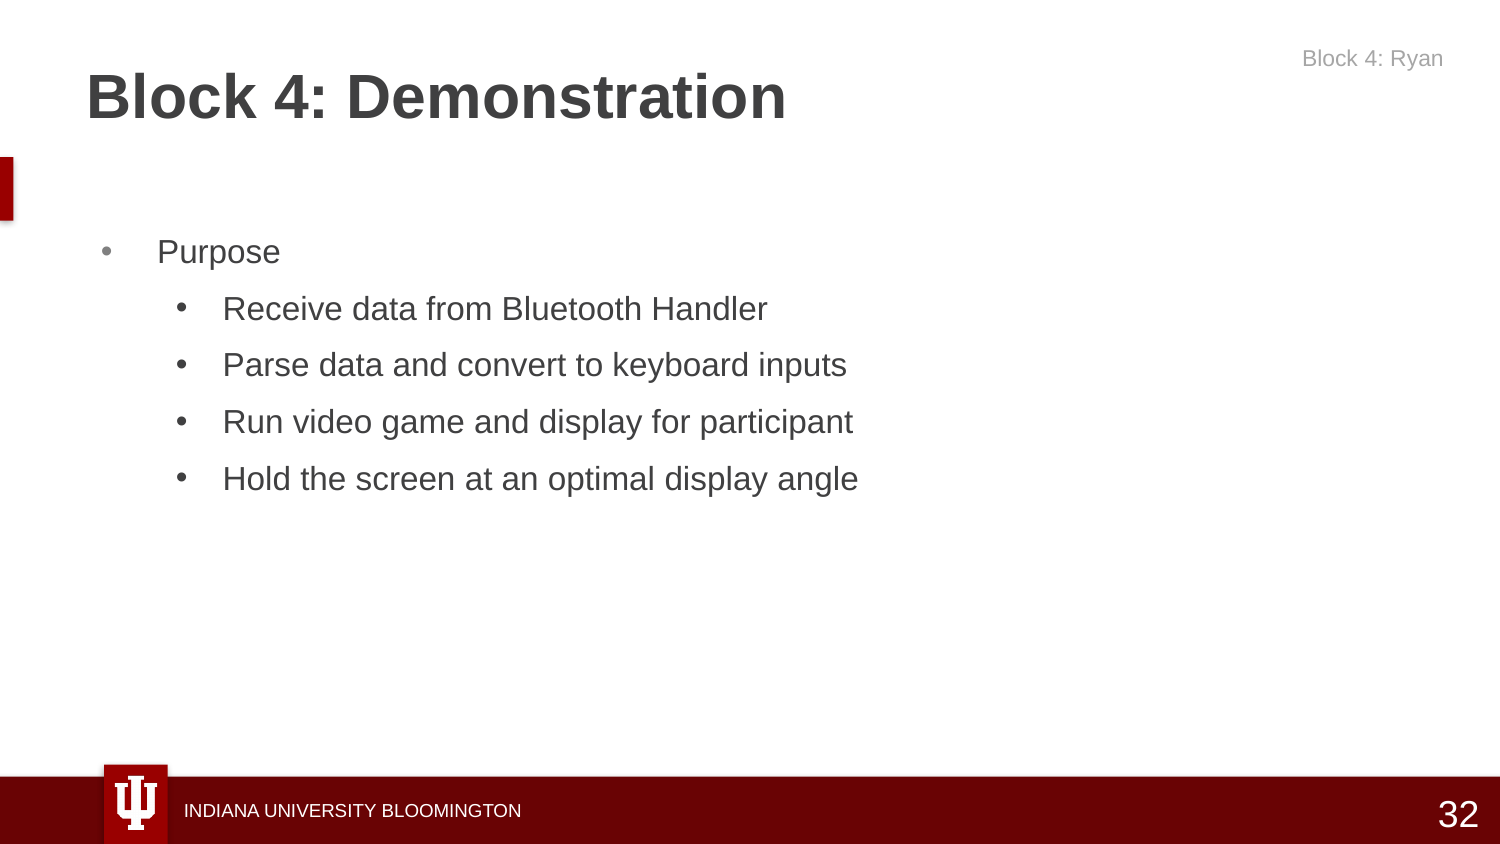

Block 4: Demonstration
Block 4: Ryan
Purpose
Receive data from Bluetooth Handler
Parse data and convert to keyboard inputs
Run video game and display for participant
Hold the screen at an optimal display angle

32